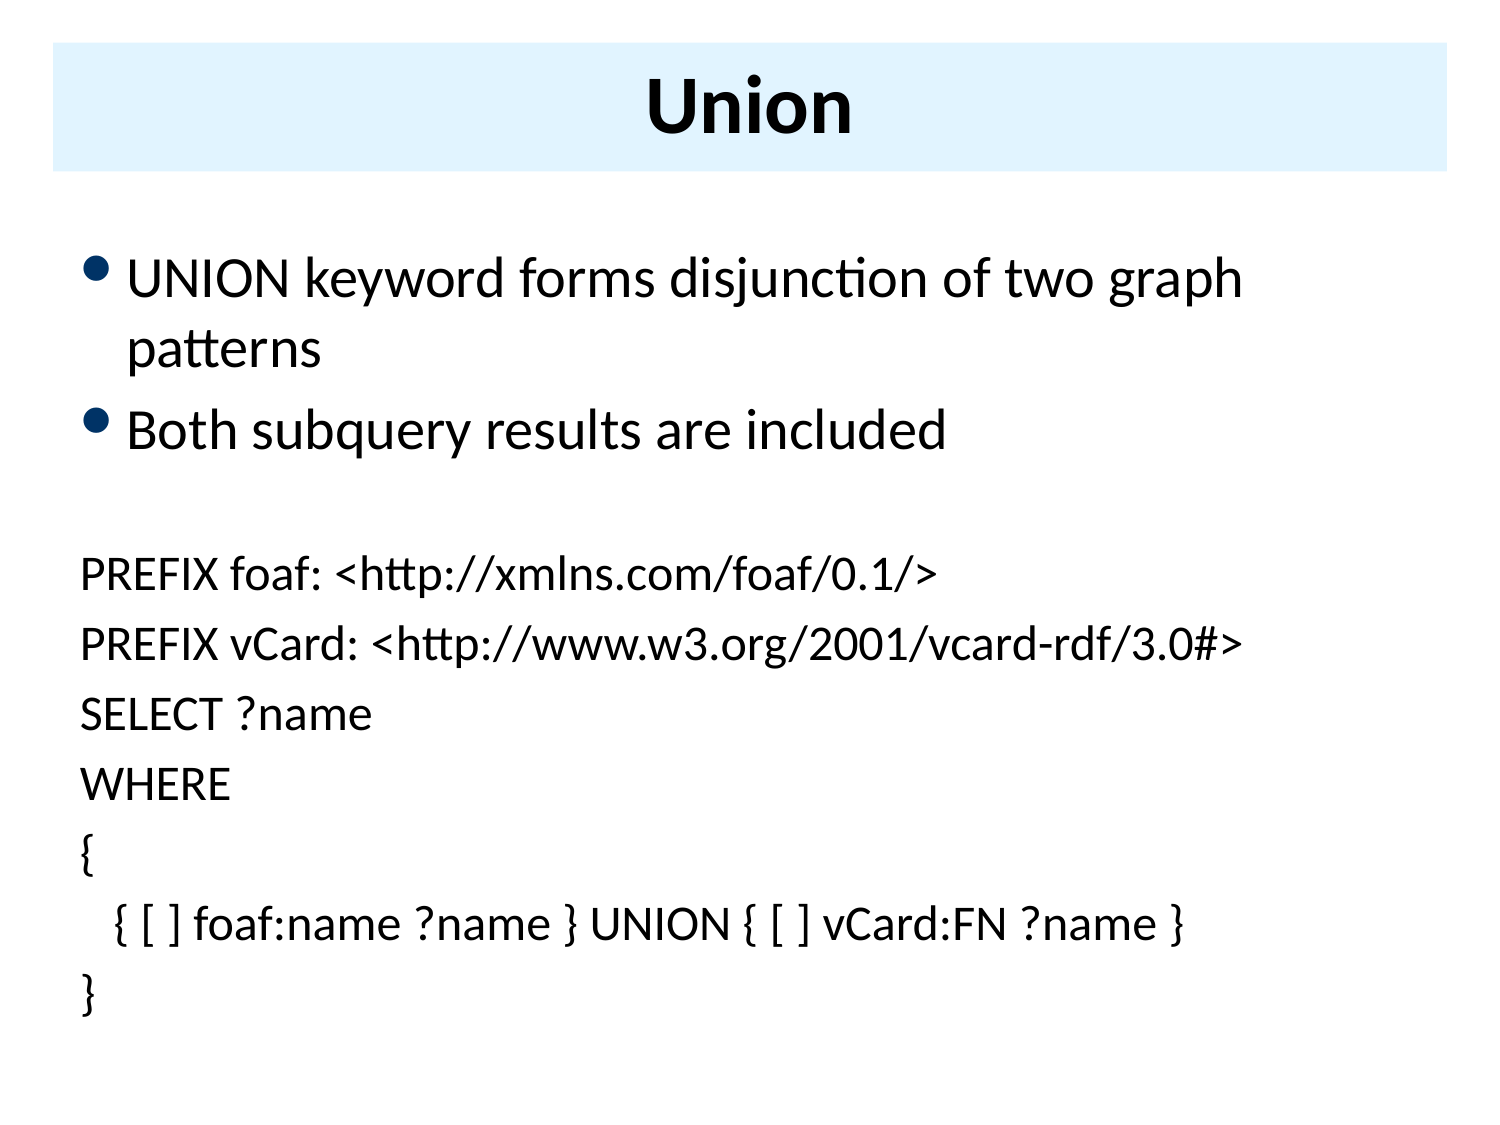

# Union
UNION keyword forms disjunction of two graph patterns
Both subquery results are included

PREFIX foaf: <http://xmlns.com/foaf/0.1/>
PREFIX vCard: <http://www.w3.org/2001/vcard-rdf/3.0#>
SELECT ?name
WHERE
{
   { [ ] foaf:name ?name } UNION { [ ] vCard:FN ?name }
}